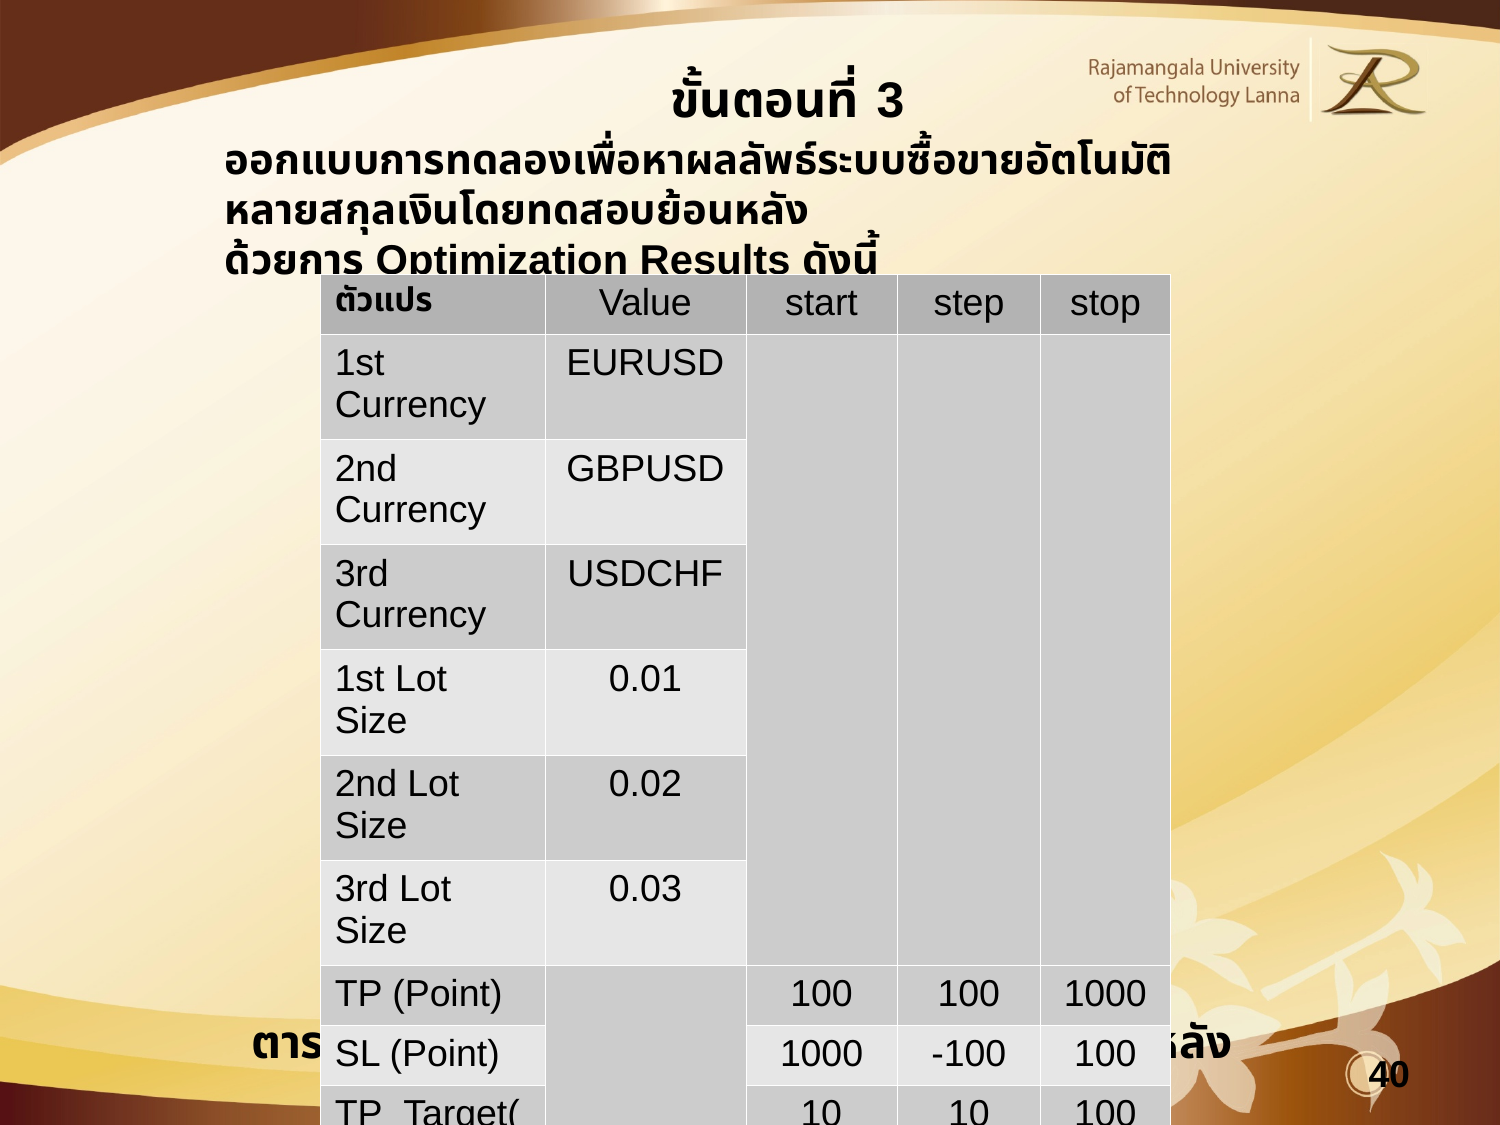

ขั้นตอนที่ 3
ออกแบบการทดลองเพื่อหาผลลัพธ์ระบบซื้อขายอัตโนมัติหลายสกุลเงินโดยทดสอบย้อนหลัง
ด้วยการ Optimization Results ดังนี้
| ตัวแปร | Value | start | step | stop |
| --- | --- | --- | --- | --- |
| 1st Currency | EURUSD |  |  |  |
| 2nd Currency | GBPUSD |  |  |  |
| 3rd Currency | USDCHF |  |  |  |
| 1st Lot Size | 0.01 |  |  |  |
| 2nd Lot Size | 0.02 |  |  |  |
| 3rd Lot Size | 0.03 |  |  |  |
| TP (Point) |  | 100 | 100 | 1000 |
| SL (Point) |  | 1000 | -100 | 100 |
| TP\_Target(USD) |  | 10 | 10 | 100 |
| SL\_Target(USD) |  | 100 | -10 | 10 |
| ma\_period | 20 |  |  |  |
ตารางการทดลองเพื่อหาผลลัพธ์โดยทดสอบย้อนหลังด้วยการ Optimization
40